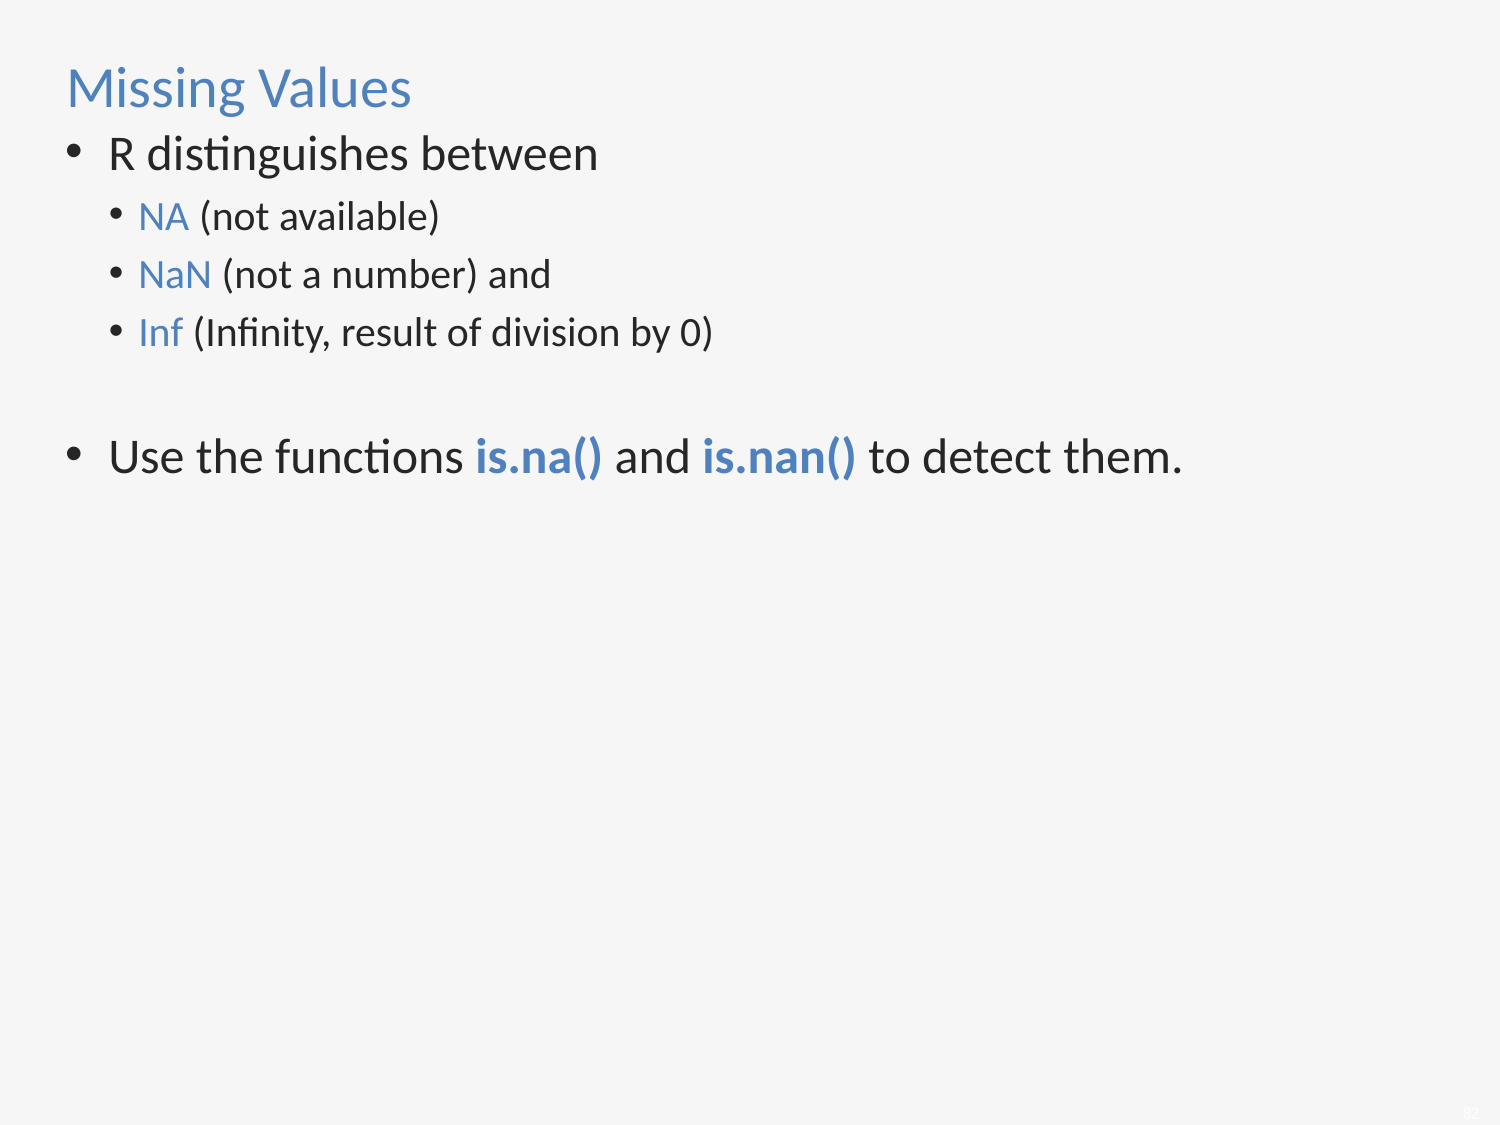

Missing Values
R distinguishes between
NA (not available)
NaN (not a number) and
Inf (Infinity, result of division by 0)

Use the functions is.na() and is.nan() to detect them.